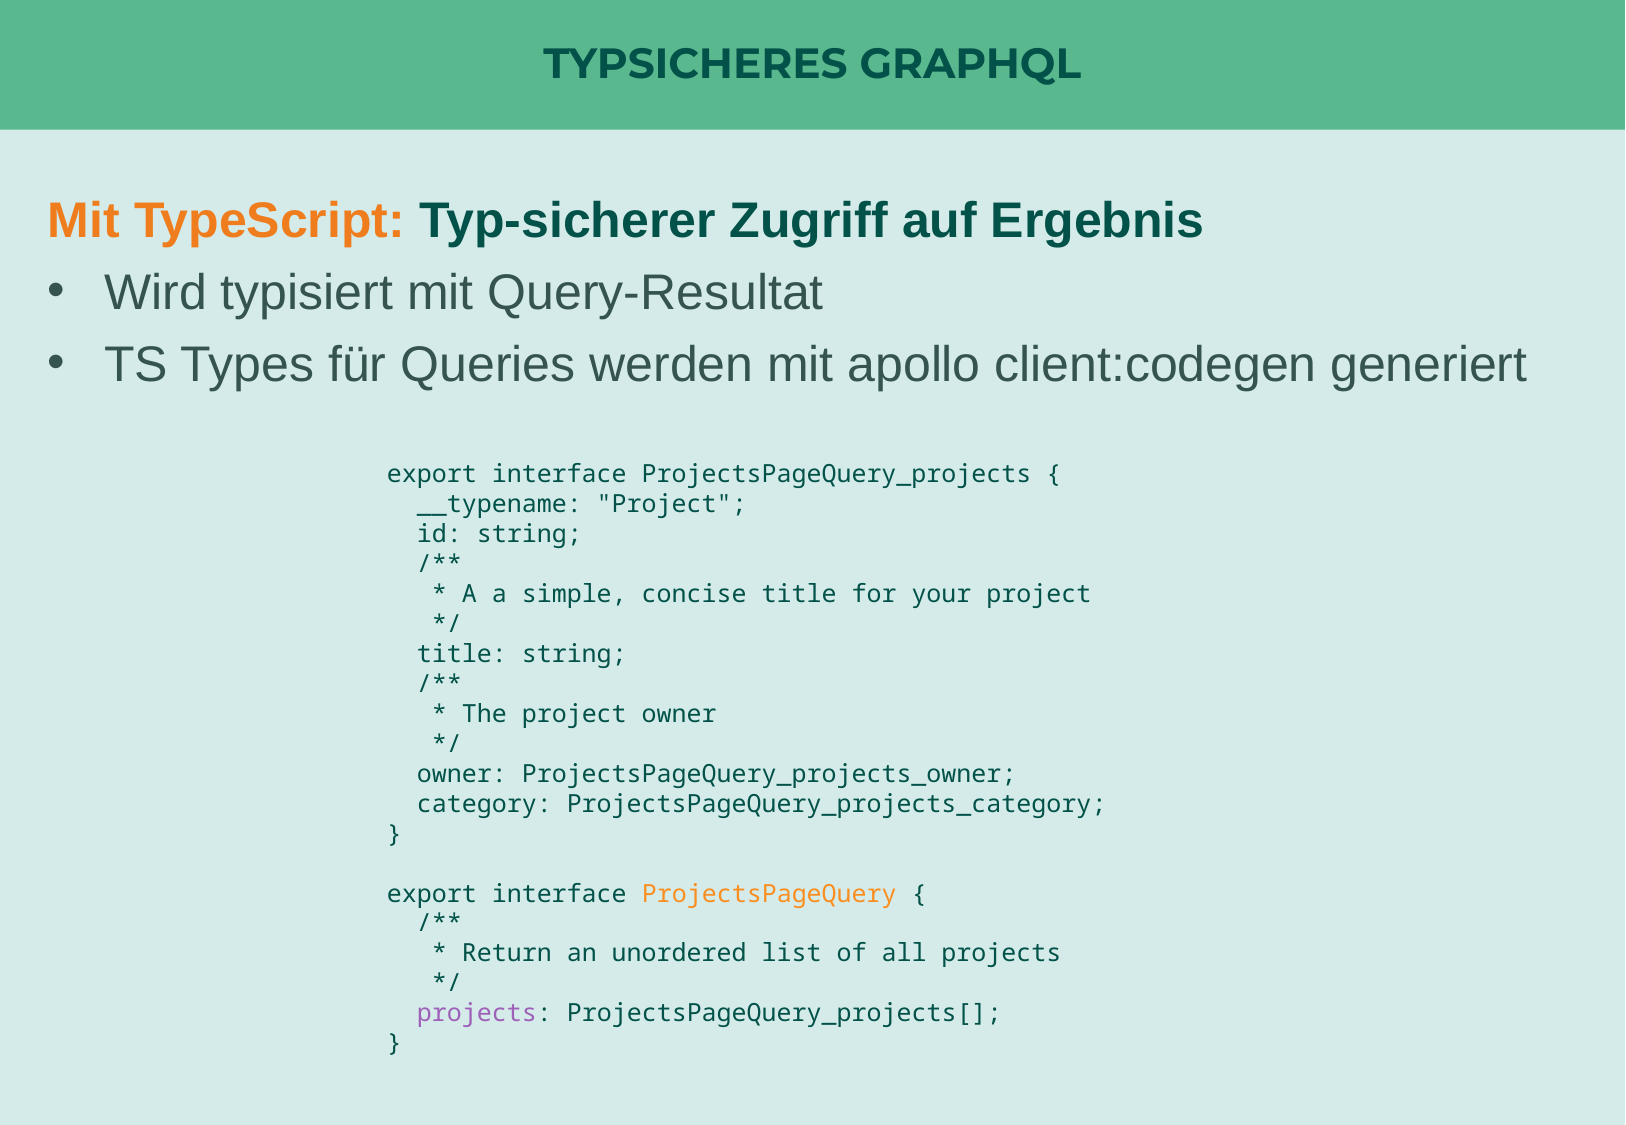

# Typsicheres GraphQL
Mit TypeScript: Typ-sicherer Zugriff auf Ergebnis
Wird typisiert mit Query-Resultat
TS Types für Queries werden mit apollo client:codegen generiert
export interface ProjectsPageQuery_projects {
  __typename: "Project";
  id: string;
  /**
   * A a simple, concise title for your project
   */
  title: string;
  /**
   * The project owner
   */
  owner: ProjectsPageQuery_projects_owner;
  category: ProjectsPageQuery_projects_category;
}

export interface ProjectsPageQuery {
  /**
   * Return an unordered list of all projects
   */
  projects: ProjectsPageQuery_projects[];
}